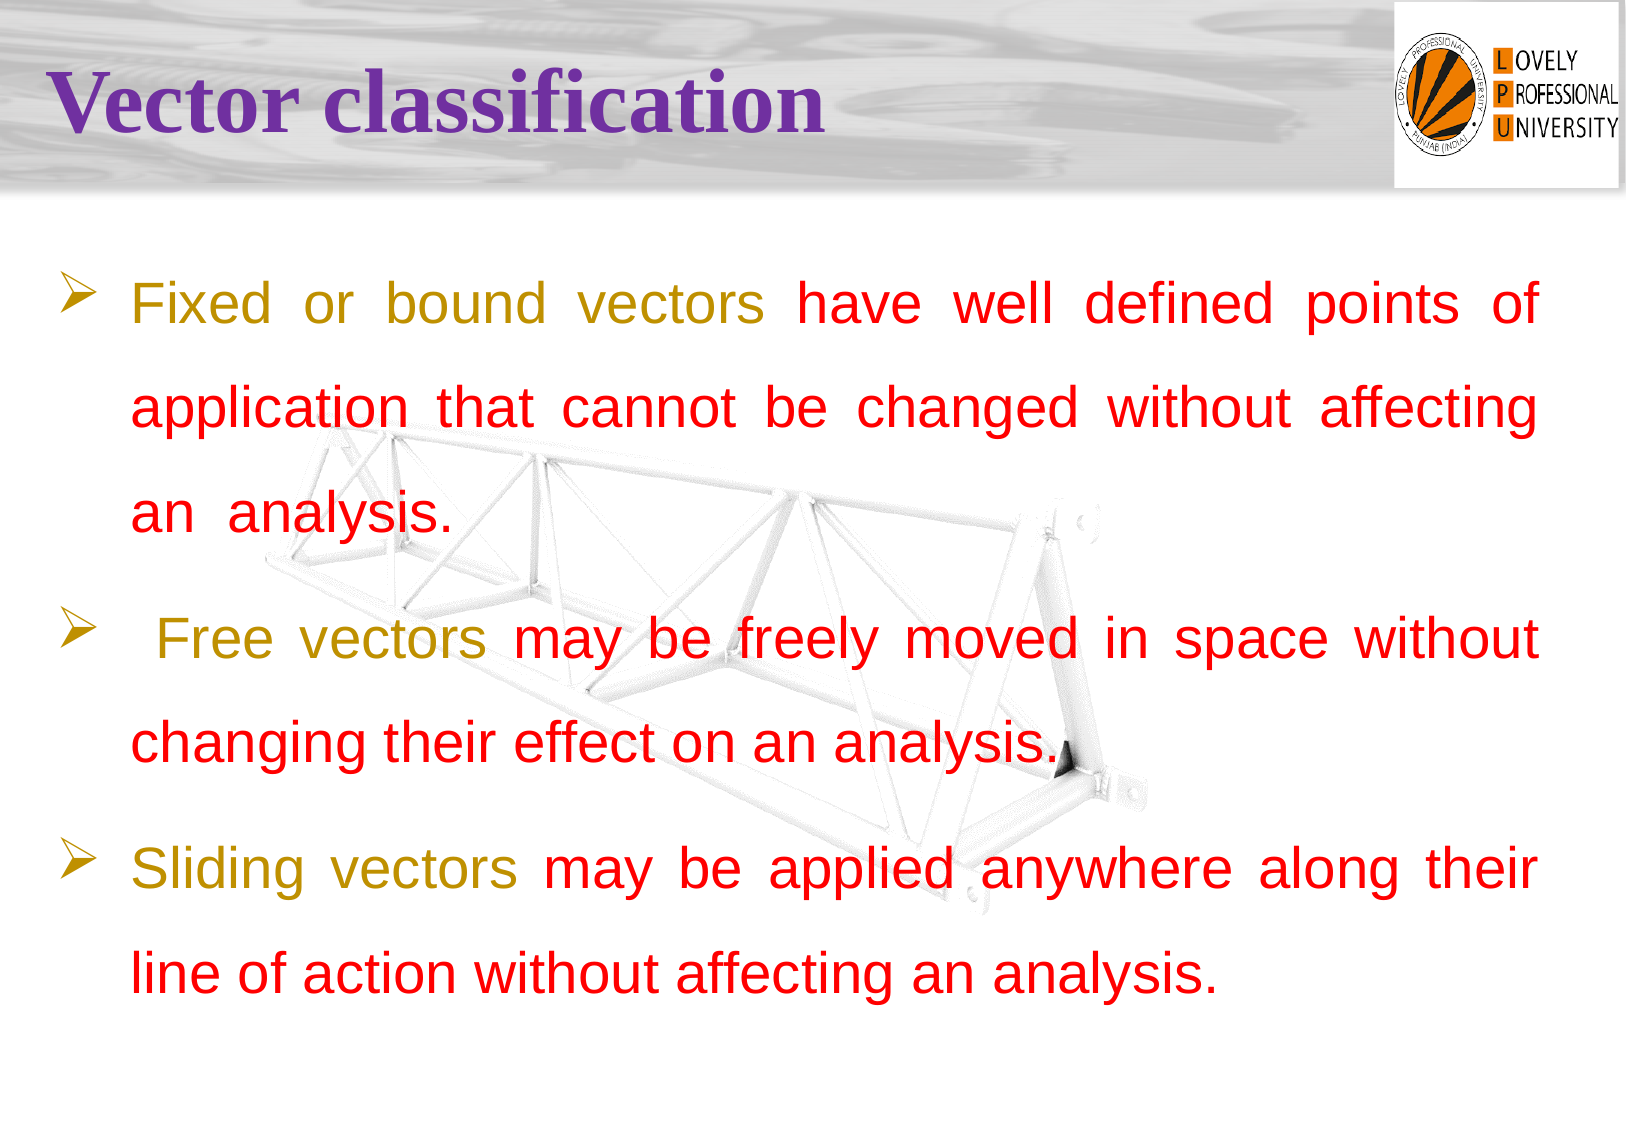

# Vector classification
Fixed or bound vectors have well defined points of application that cannot be changed without affecting an  analysis.
 Free vectors may be freely moved in space without changing their effect on an analysis.
Sliding vectors may be applied anywhere along their line of action without affecting an analysis.